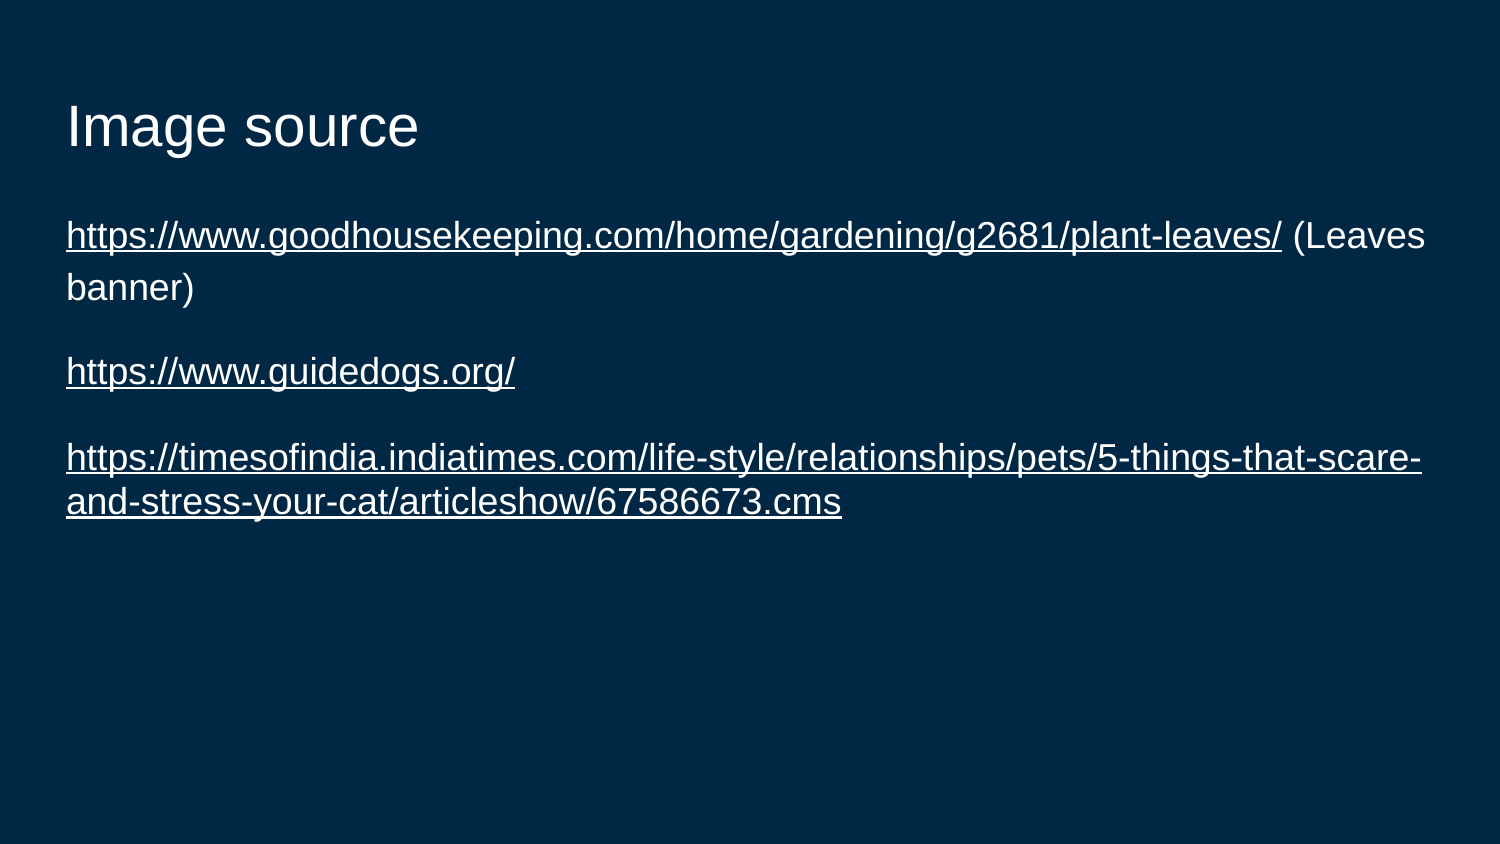

# Image source
https://www.goodhousekeeping.com/home/gardening/g2681/plant-leaves/ (Leaves banner)
https://www.guidedogs.org/
https://timesofindia.indiatimes.com/life-style/relationships/pets/5-things-that-scare-and-stress-your-cat/articleshow/67586673.cms